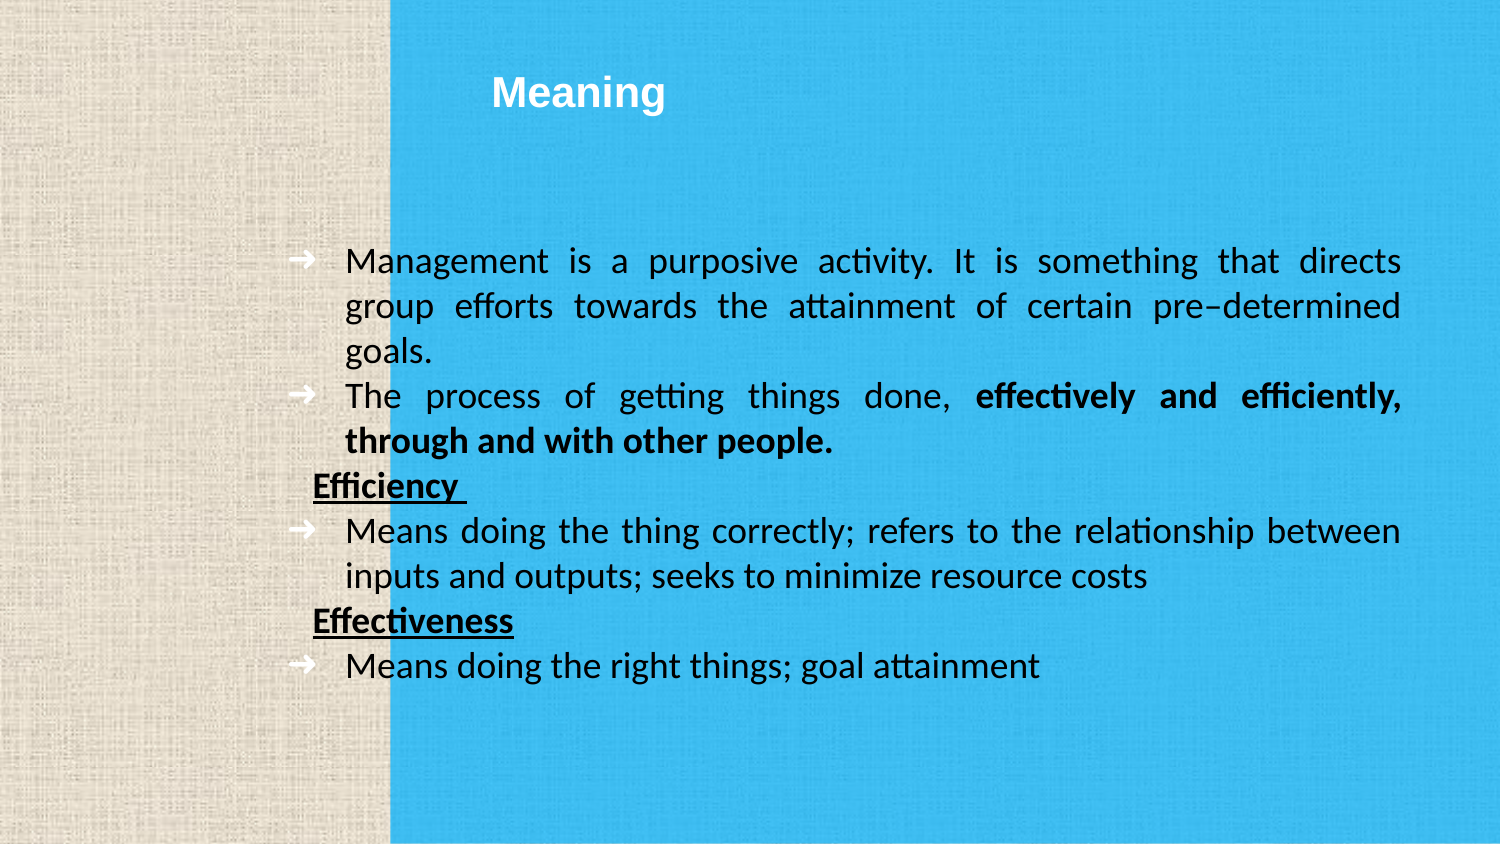

# Meaning
Management is a purposive activity. It is something that directs group efforts towards the attainment of certain pre–determined goals.
The process of getting things done, effectively and efficiently, through and with other people.
   Efficiency
Means doing the thing correctly; refers to the relationship between inputs and outputs; seeks to minimize resource costs
   Effectiveness
Means doing the right things; goal attainment